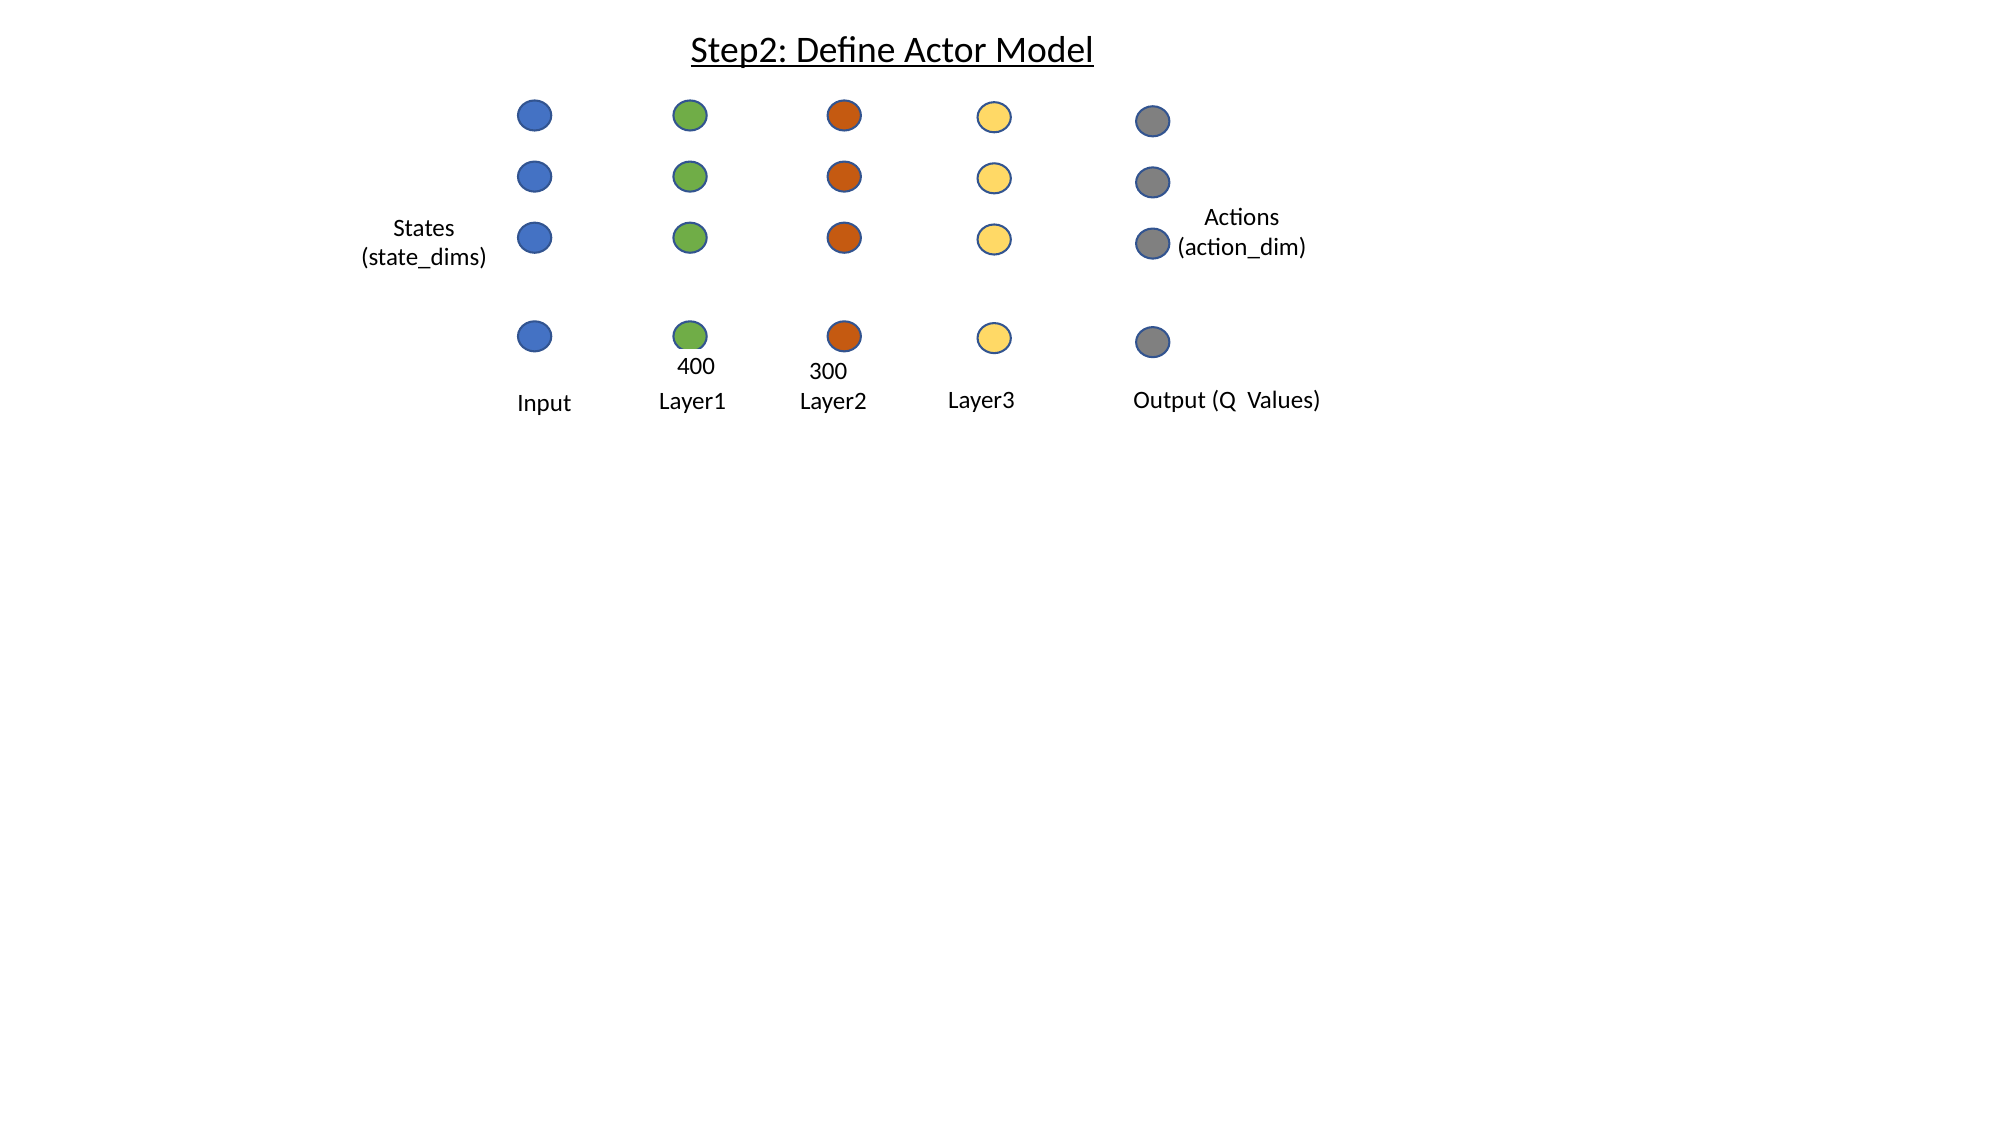

Step2: Define Actor Model

States
(state_dims)
Actions
(action_dim)
400
300
Output (Q  Values)
Layer3
Layer1
Layer2
Input